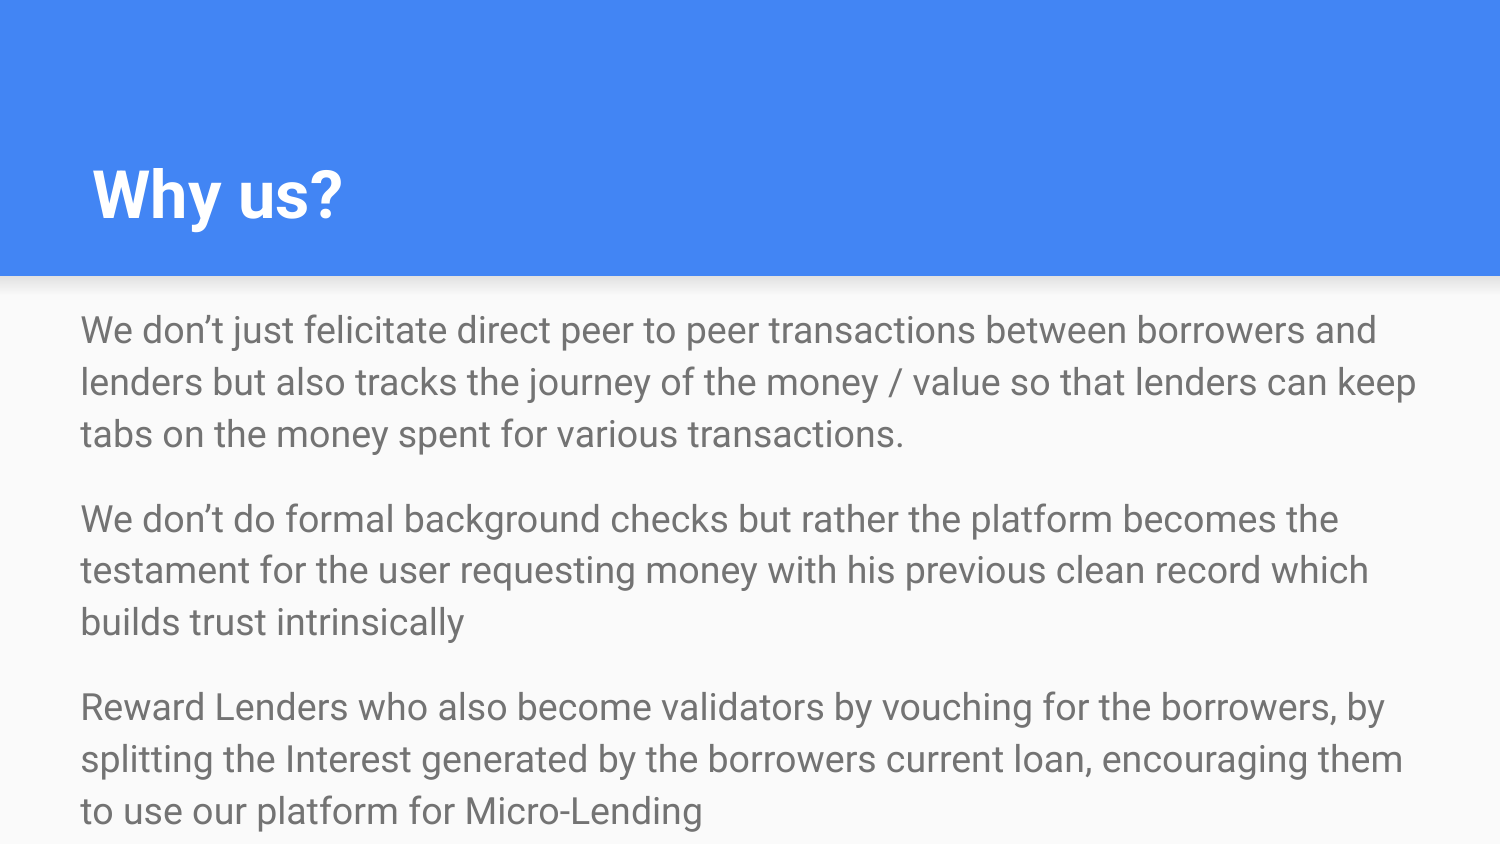

# Why us?
We don’t just felicitate direct peer to peer transactions between borrowers and lenders but also tracks the journey of the money / value so that lenders can keep tabs on the money spent for various transactions.
We don’t do formal background checks but rather the platform becomes the testament for the user requesting money with his previous clean record which builds trust intrinsically
Reward Lenders who also become validators by vouching for the borrowers, by splitting the Interest generated by the borrowers current loan, encouraging them to use our platform for Micro-Lending